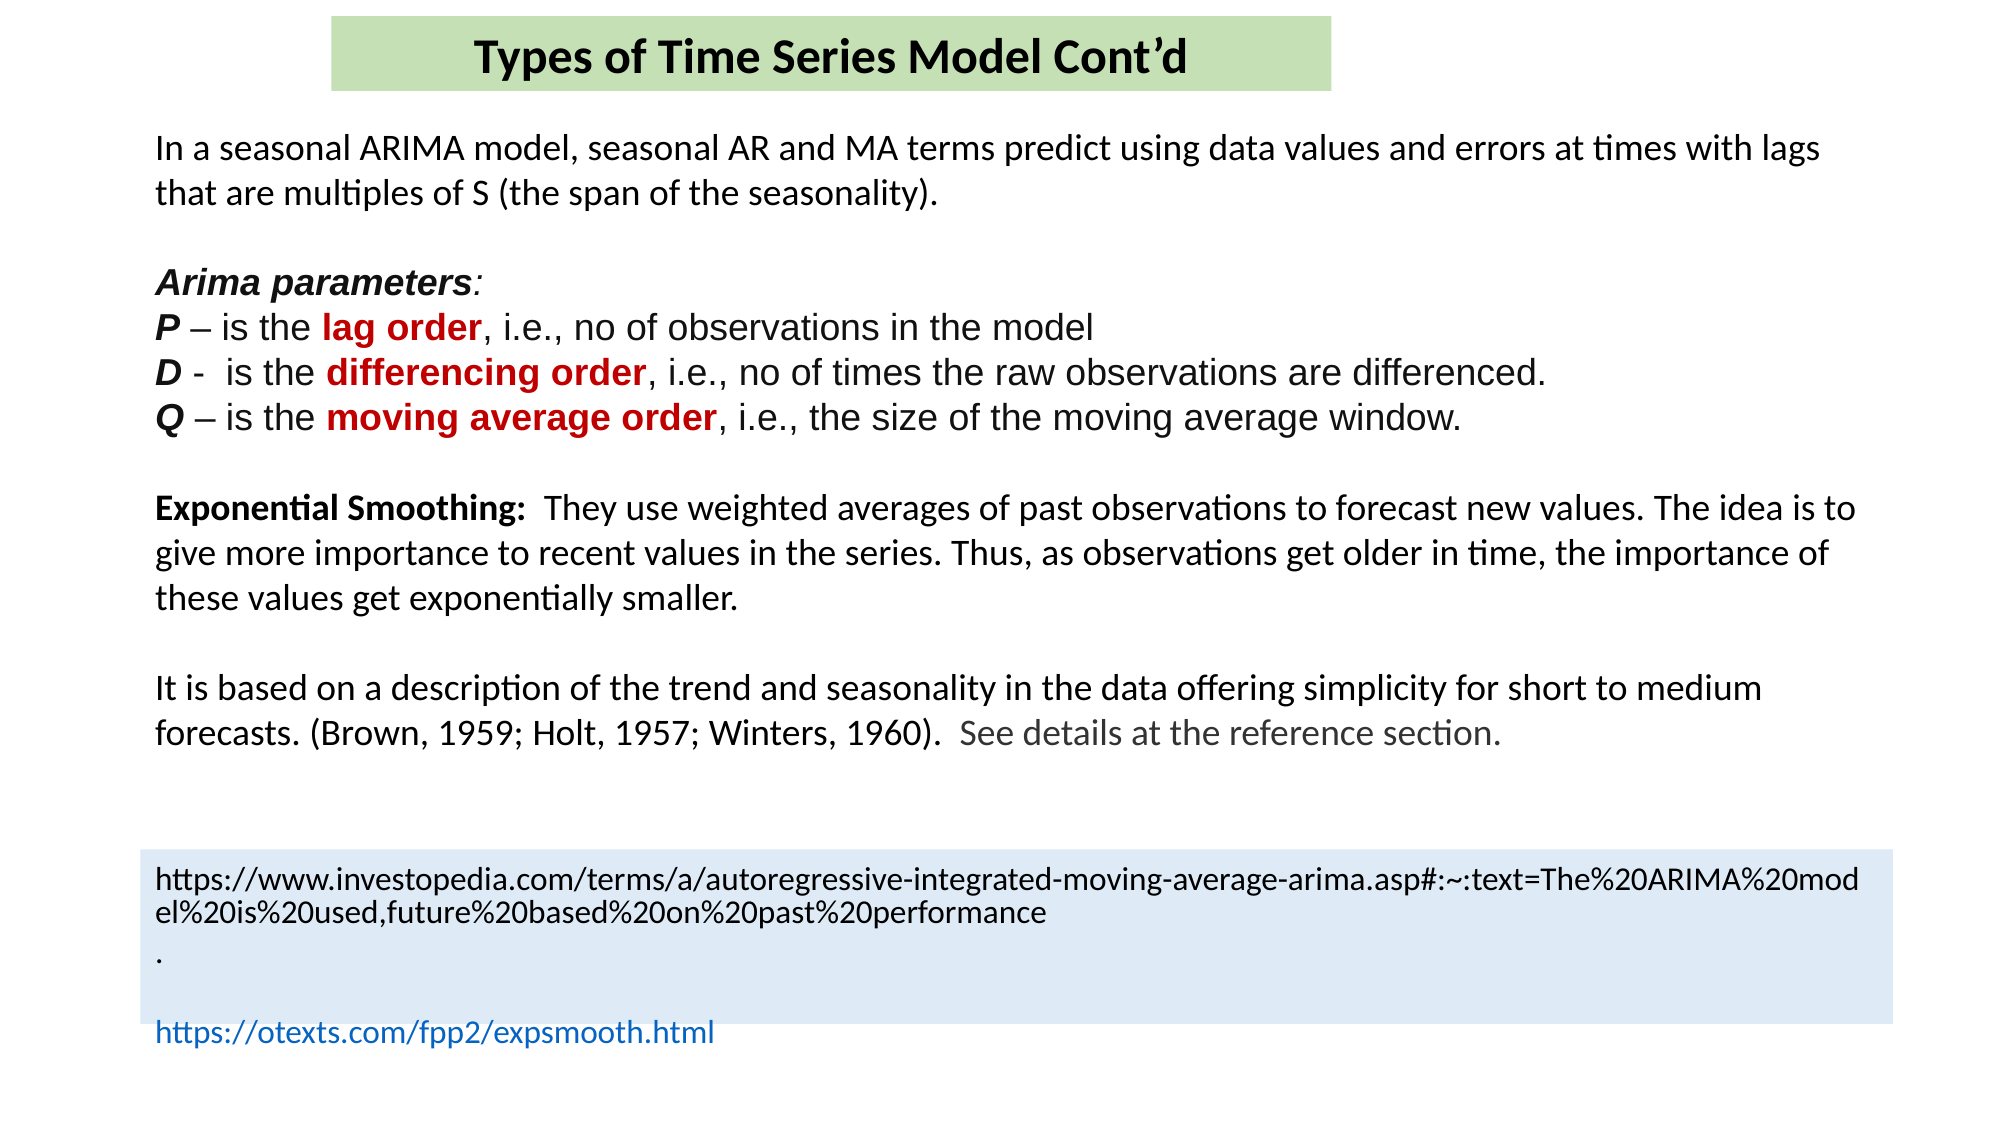

Types of Time Series Model Cont’d
In a seasonal ARIMA model, seasonal AR and MA terms predict using data values and errors at times with lags that are multiples of S (the span of the seasonality).

Arima parameters:
P – is the lag order, i.e., no of observations in the model
D -  is the differencing order, i.e., no of times the raw observations are differenced.
Q – is the moving average order, i.e., the size of the moving average window.

Exponential Smoothing:  They use weighted averages of past observations to forecast new values. The idea is to give more importance to recent values in the series. Thus, as observations get older in time, the importance of these values get exponentially smaller.

It is based on a description of the trend and seasonality in the data offering simplicity for short to medium forecasts. (Brown, 1959; Holt, 1957; Winters, 1960).  See details at the reference section.
https://www.investopedia.com/terms/a/autoregressive-integrated-moving-average-arima.asp#:~:text=The%20ARIMA%20model%20is%20used,future%20based%20on%20past%20performance.

https://otexts.com/fpp2/expsmooth.html